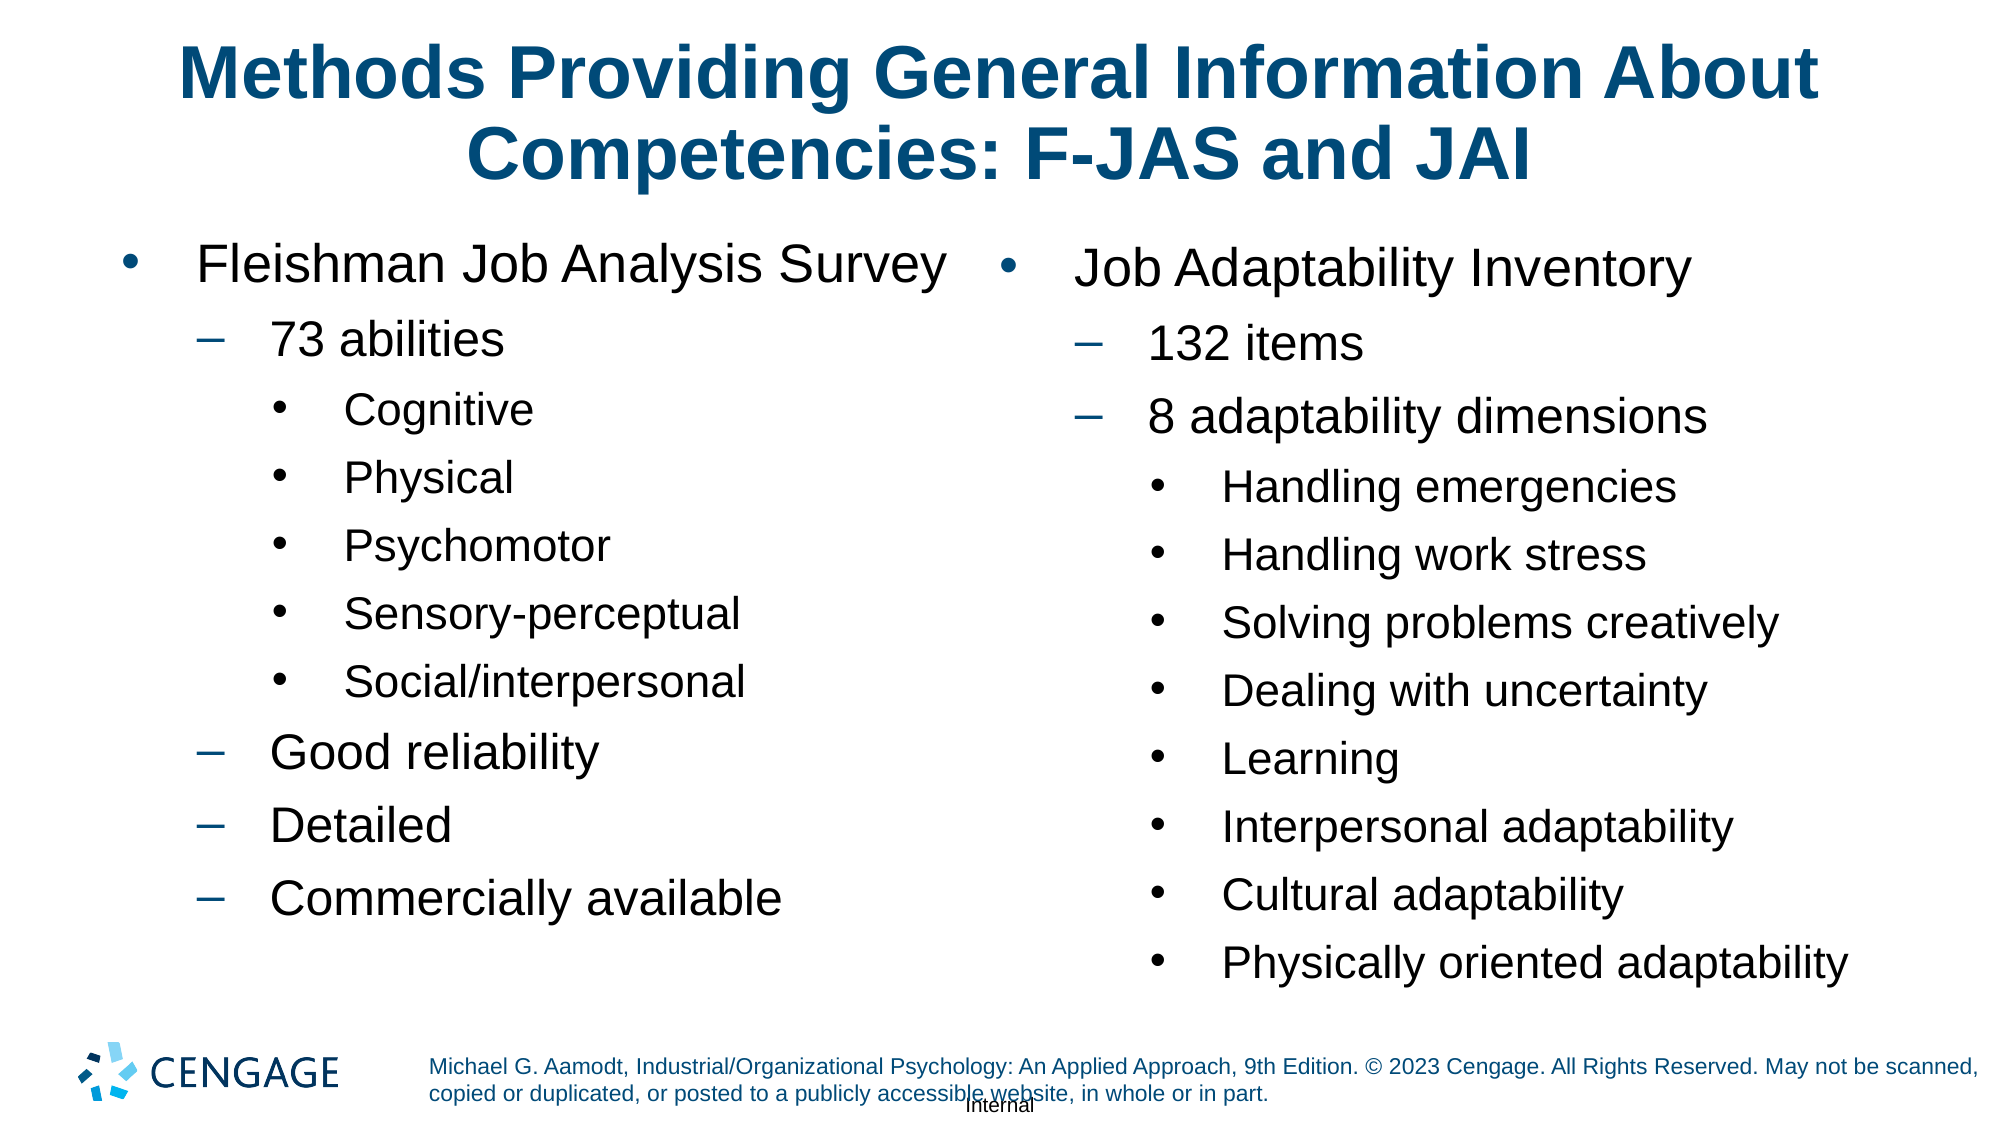

# Methods Providing General Information About Competencies: F-JAS and JAI
Fleishman Job Analysis Survey
73 abilities
Cognitive
Physical
Psychomotor
Sensory-perceptual
Social/interpersonal
Good reliability
Detailed
Commercially available
Job Adaptability Inventory
132 items
8 adaptability dimensions
Handling emergencies
Handling work stress
Solving problems creatively
Dealing with uncertainty
Learning
Interpersonal adaptability
Cultural adaptability
Physically oriented adaptability